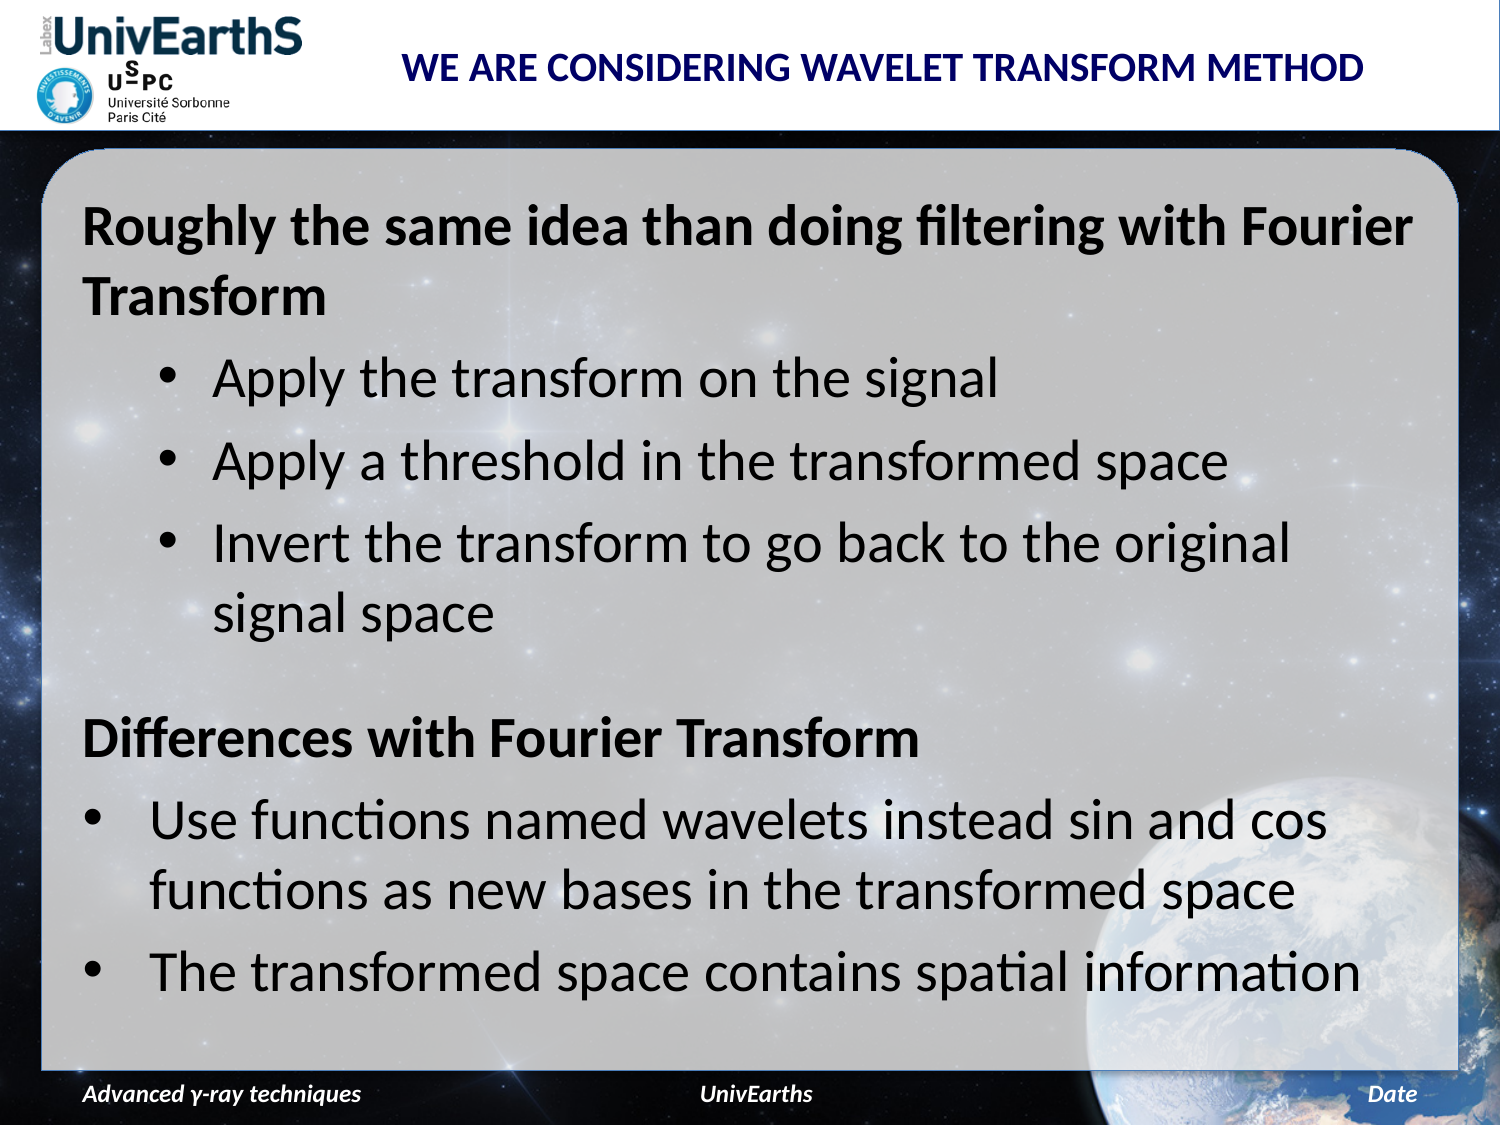

# We are considering Wavelet Transform method

Roughly the same idea than doing filtering with Fourier Transform
Apply the transform on the signal
Apply a threshold in the transformed space
Invert the transform to go back to the original signal space

Differences with Fourier Transform
Use functions named wavelets instead sin and cos functions as new bases in the transformed space
The transformed space contains spatial information